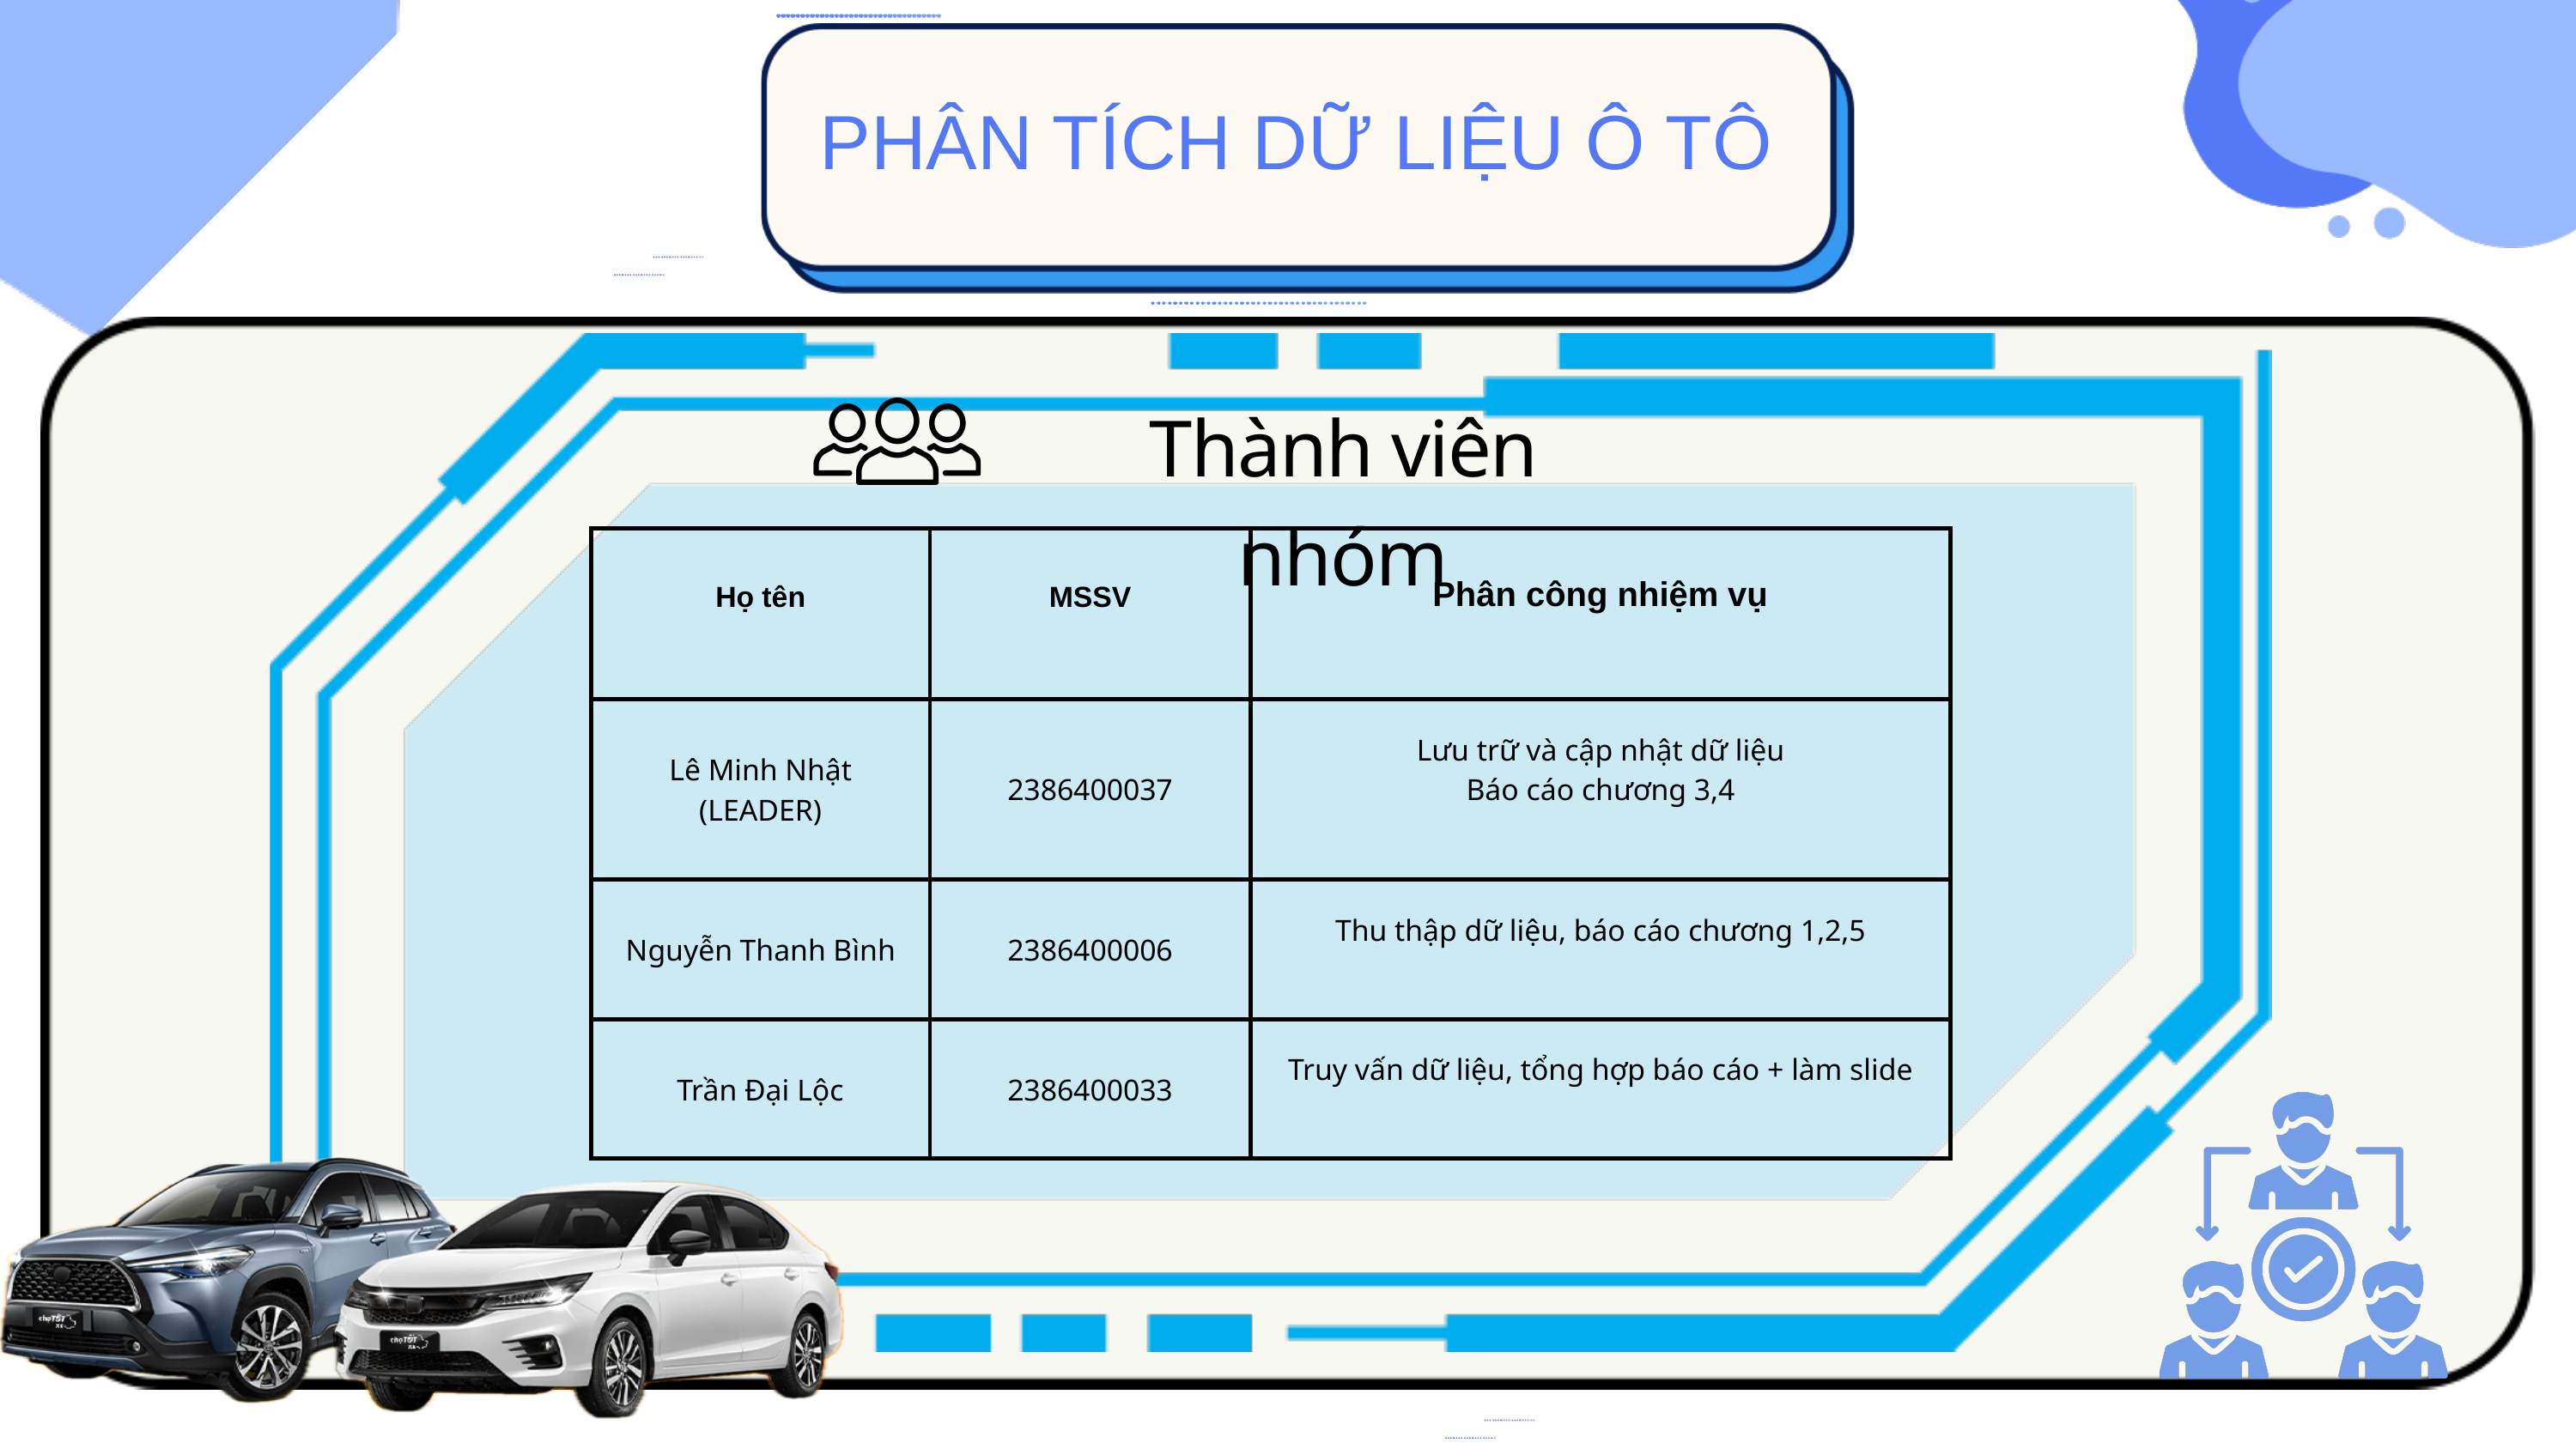

PHÂN TÍCH DỮ LIỆU Ô TÔ

Thành viên nhóm

| Họ tên | MSSV | Phân công nhiệm vụ |
| --- | --- | --- |
| Lê Minh Nhật (LEADER) | 2386400037 | Lưu trữ và cập nhật dữ liệu Báo cáo chương 3,4 |
| Nguyễn Thanh Bình | 2386400006 | Thu thập dữ liệu, báo cáo chương 1,2,5 |
| Trần Đại Lộc | 2386400033 | Truy vấn dữ liệu, tổng hợp báo cáo + làm slide |